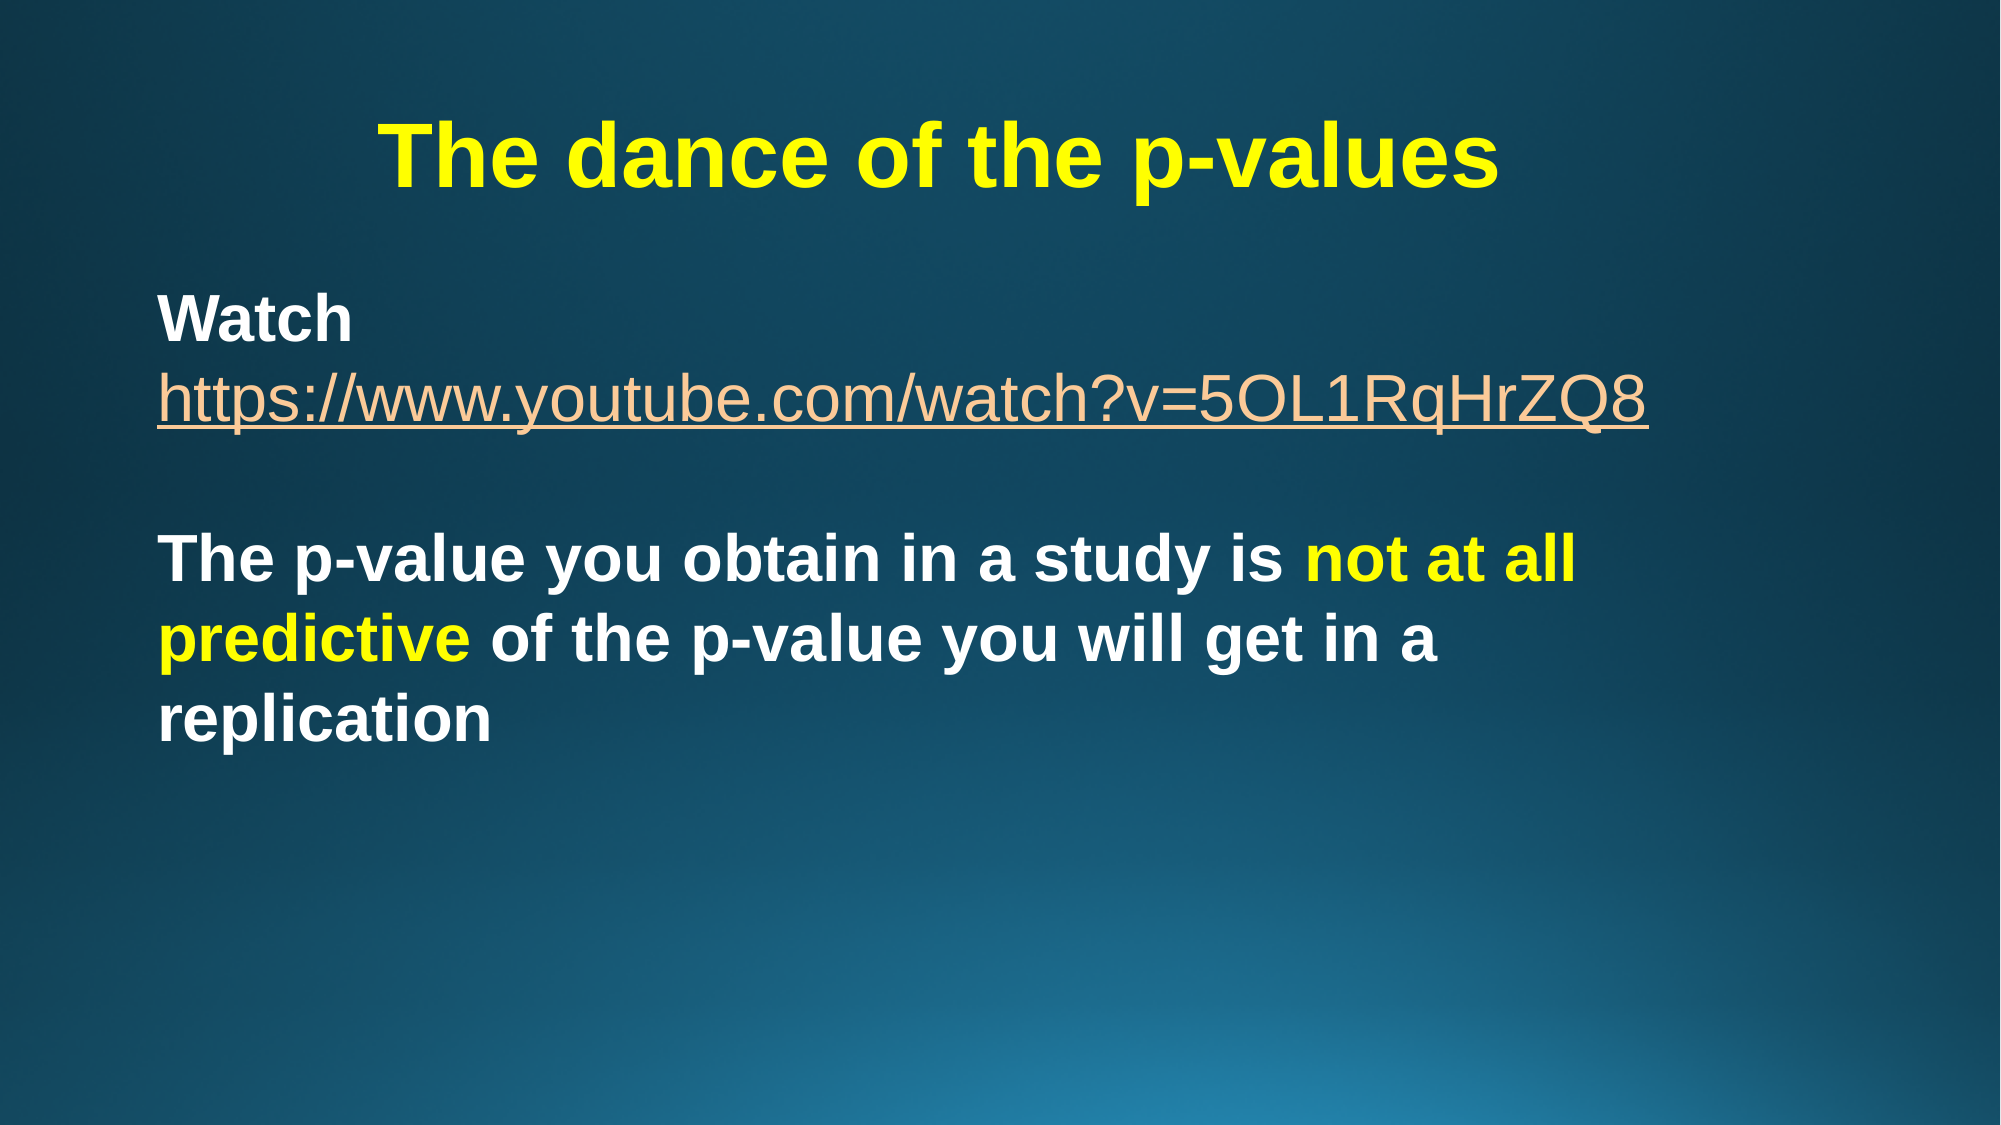

# The dance of the p-values
Watch
https://www.youtube.com/watch?v=5OL1RqHrZQ8

The p-value you obtain in a study is not at all predictive of the p-value you will get in a replication